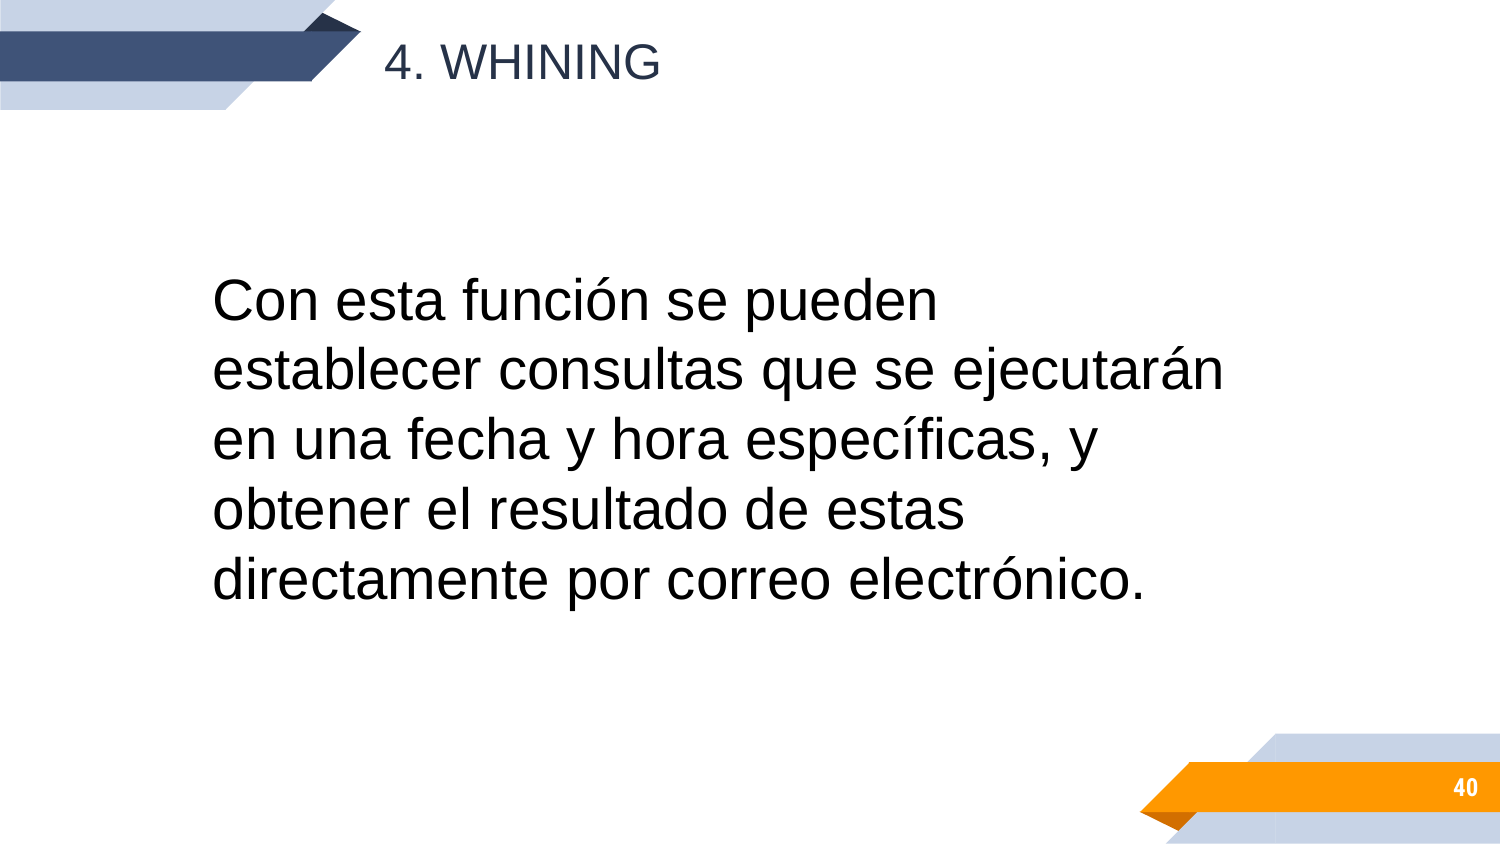

4. WHINING
Con esta función se pueden establecer consultas que se ejecutarán en una fecha y hora específicas, y obtener el resultado de estas directamente por correo electrónico.
40